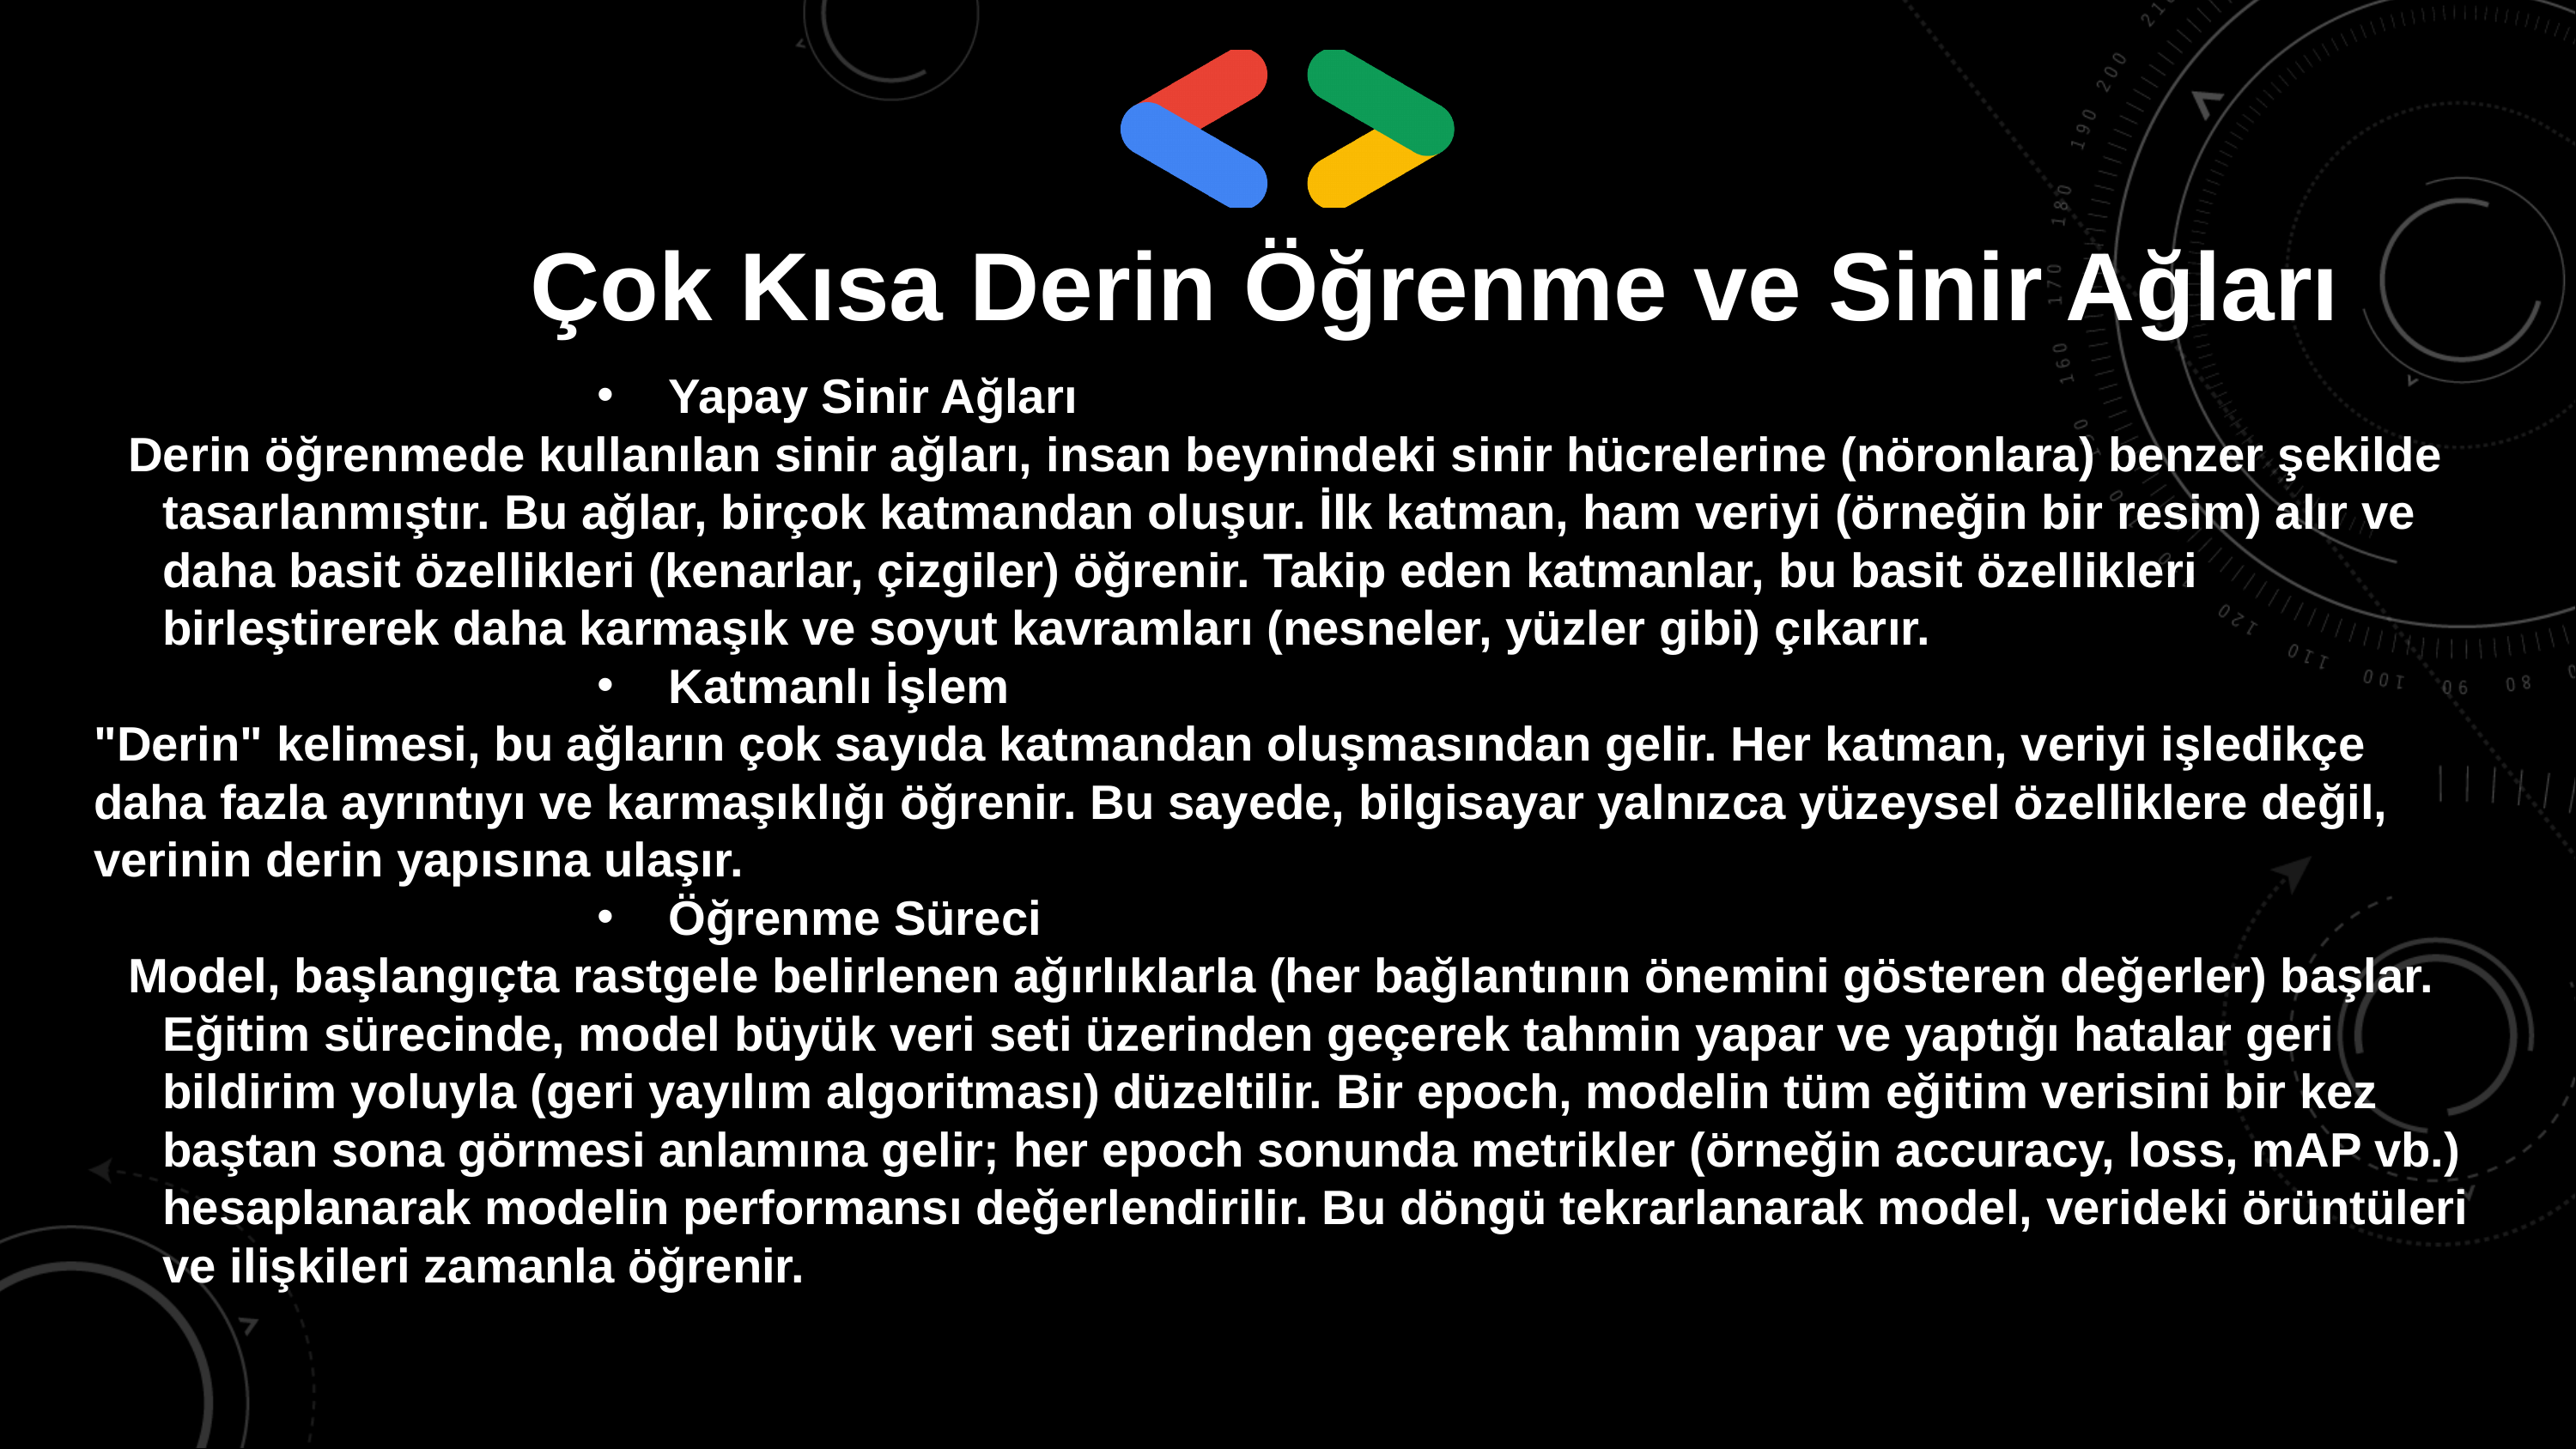

Çok Kısa Derin Öğrenme ve Sinir Ağları

Yapay Sinir Ağları
Derin öğrenmede kullanılan sinir ağları, insan beynindeki sinir hücrelerine (nöronlara) benzer şekilde tasarlanmıştır. Bu ağlar, birçok katmandan oluşur. İlk katman, ham veriyi (örneğin bir resim) alır ve daha basit özellikleri (kenarlar, çizgiler) öğrenir. Takip eden katmanlar, bu basit özellikleri birleştirerek daha karmaşık ve soyut kavramları (nesneler, yüzler gibi) çıkarır.
Katmanlı İşlem
"Derin" kelimesi, bu ağların çok sayıda katmandan oluşmasından gelir. Her katman, veriyi işledikçe daha fazla ayrıntıyı ve karmaşıklığı öğrenir. Bu sayede, bilgisayar yalnızca yüzeysel özelliklere değil, verinin derin yapısına ulaşır.
Öğrenme Süreci
Model, başlangıçta rastgele belirlenen ağırlıklarla (her bağlantının önemini gösteren değerler) başlar. Eğitim sürecinde, model büyük veri seti üzerinden geçerek tahmin yapar ve yaptığı hatalar geri bildirim yoluyla (geri yayılım algoritması) düzeltilir. Bir epoch, modelin tüm eğitim verisini bir kez baştan sona görmesi anlamına gelir; her epoch sonunda metrikler (örneğin accuracy, loss, mAP vb.) hesaplanarak modelin performansı değerlendirilir. Bu döngü tekrarlanarak model, verideki örüntüleri ve ilişkileri zamanla öğrenir.